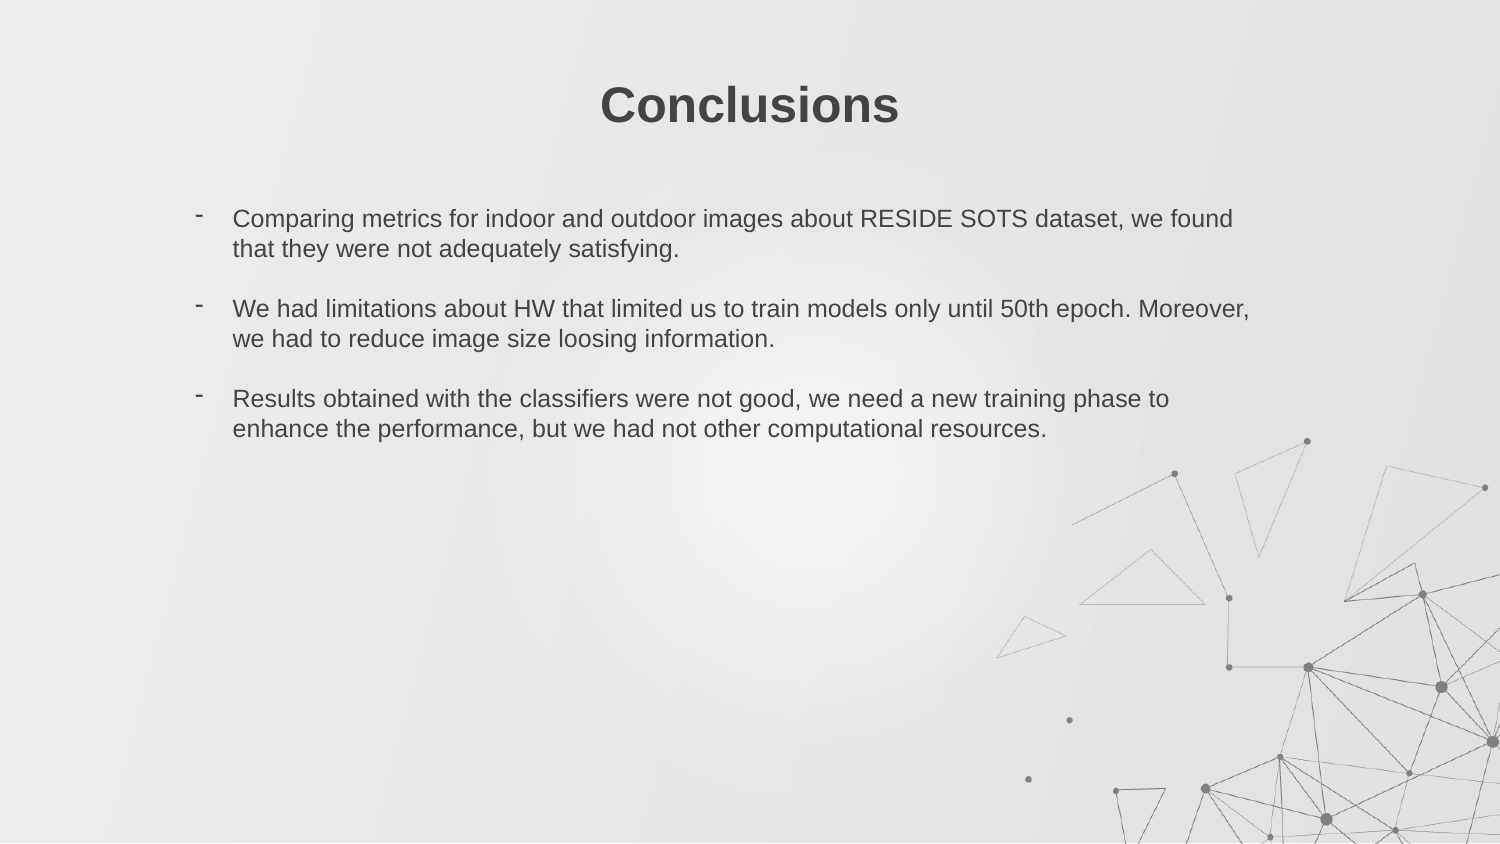

# Conclusions
Comparing metrics for indoor and outdoor images about RESIDE SOTS dataset, we found that they were not adequately satisfying.

We had limitations about HW that limited us to train models only until 50th epoch. Moreover, we had to reduce image size loosing information.

Results obtained with the classifiers were not good, we need a new training phase to enhance the performance, but we had not other computational resources.